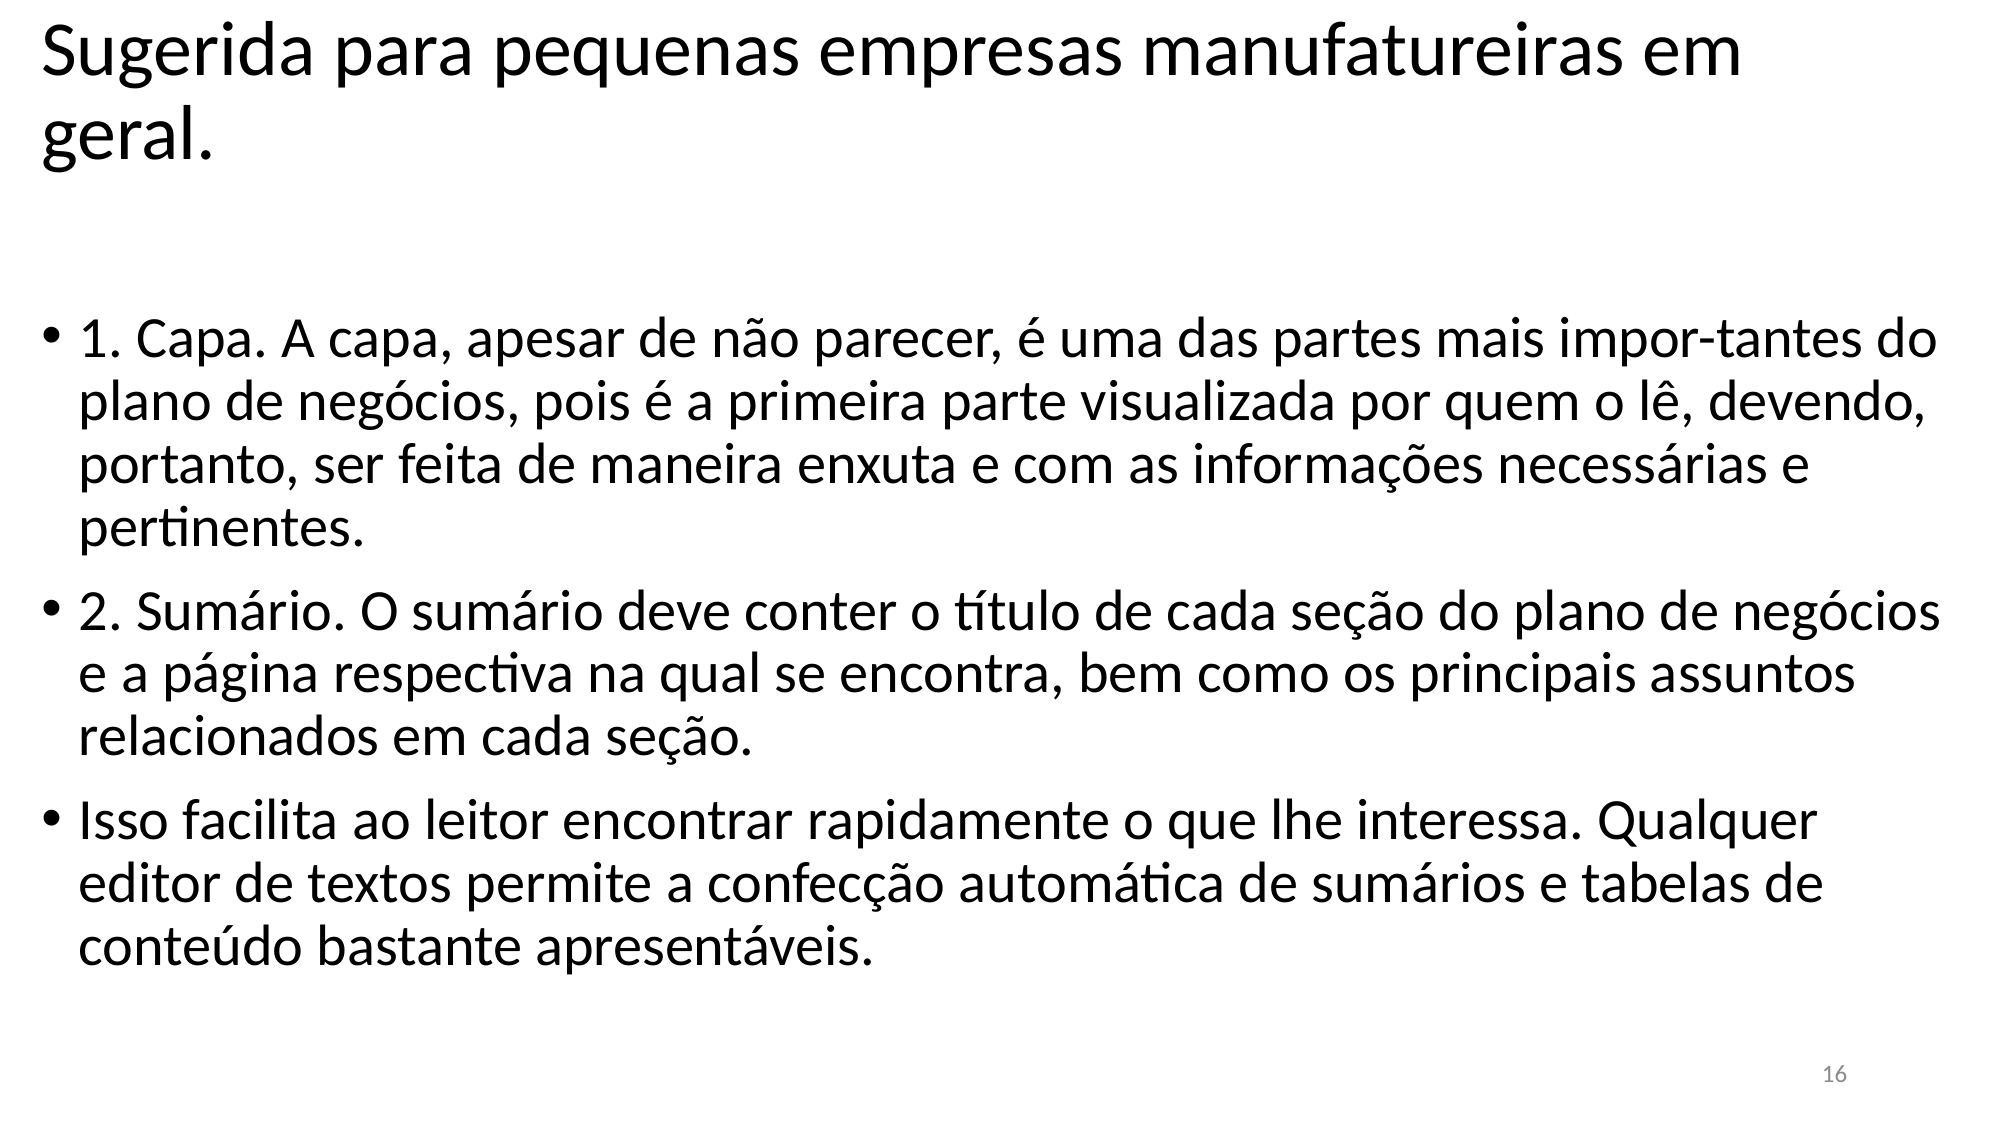

# Sugerida para pequenas empresas manufatureiras em geral.
1. Capa. A capa, apesar de não parecer, é uma das partes mais impor-tantes do plano de negócios, pois é a primeira parte visualizada por quem o lê, devendo, portanto, ser feita de maneira enxuta e com as informações necessárias e pertinentes.
2. Sumário. O sumário deve conter o título de cada seção do plano de negócios e a página respectiva na qual se encontra, bem como os principais assuntos relacionados em cada seção.
Isso facilita ao leitor encontrar rapidamente o que lhe interessa. Qualquer editor de textos permite a confecção automática de sumários e tabelas de conteúdo bastante apresentáveis.
16